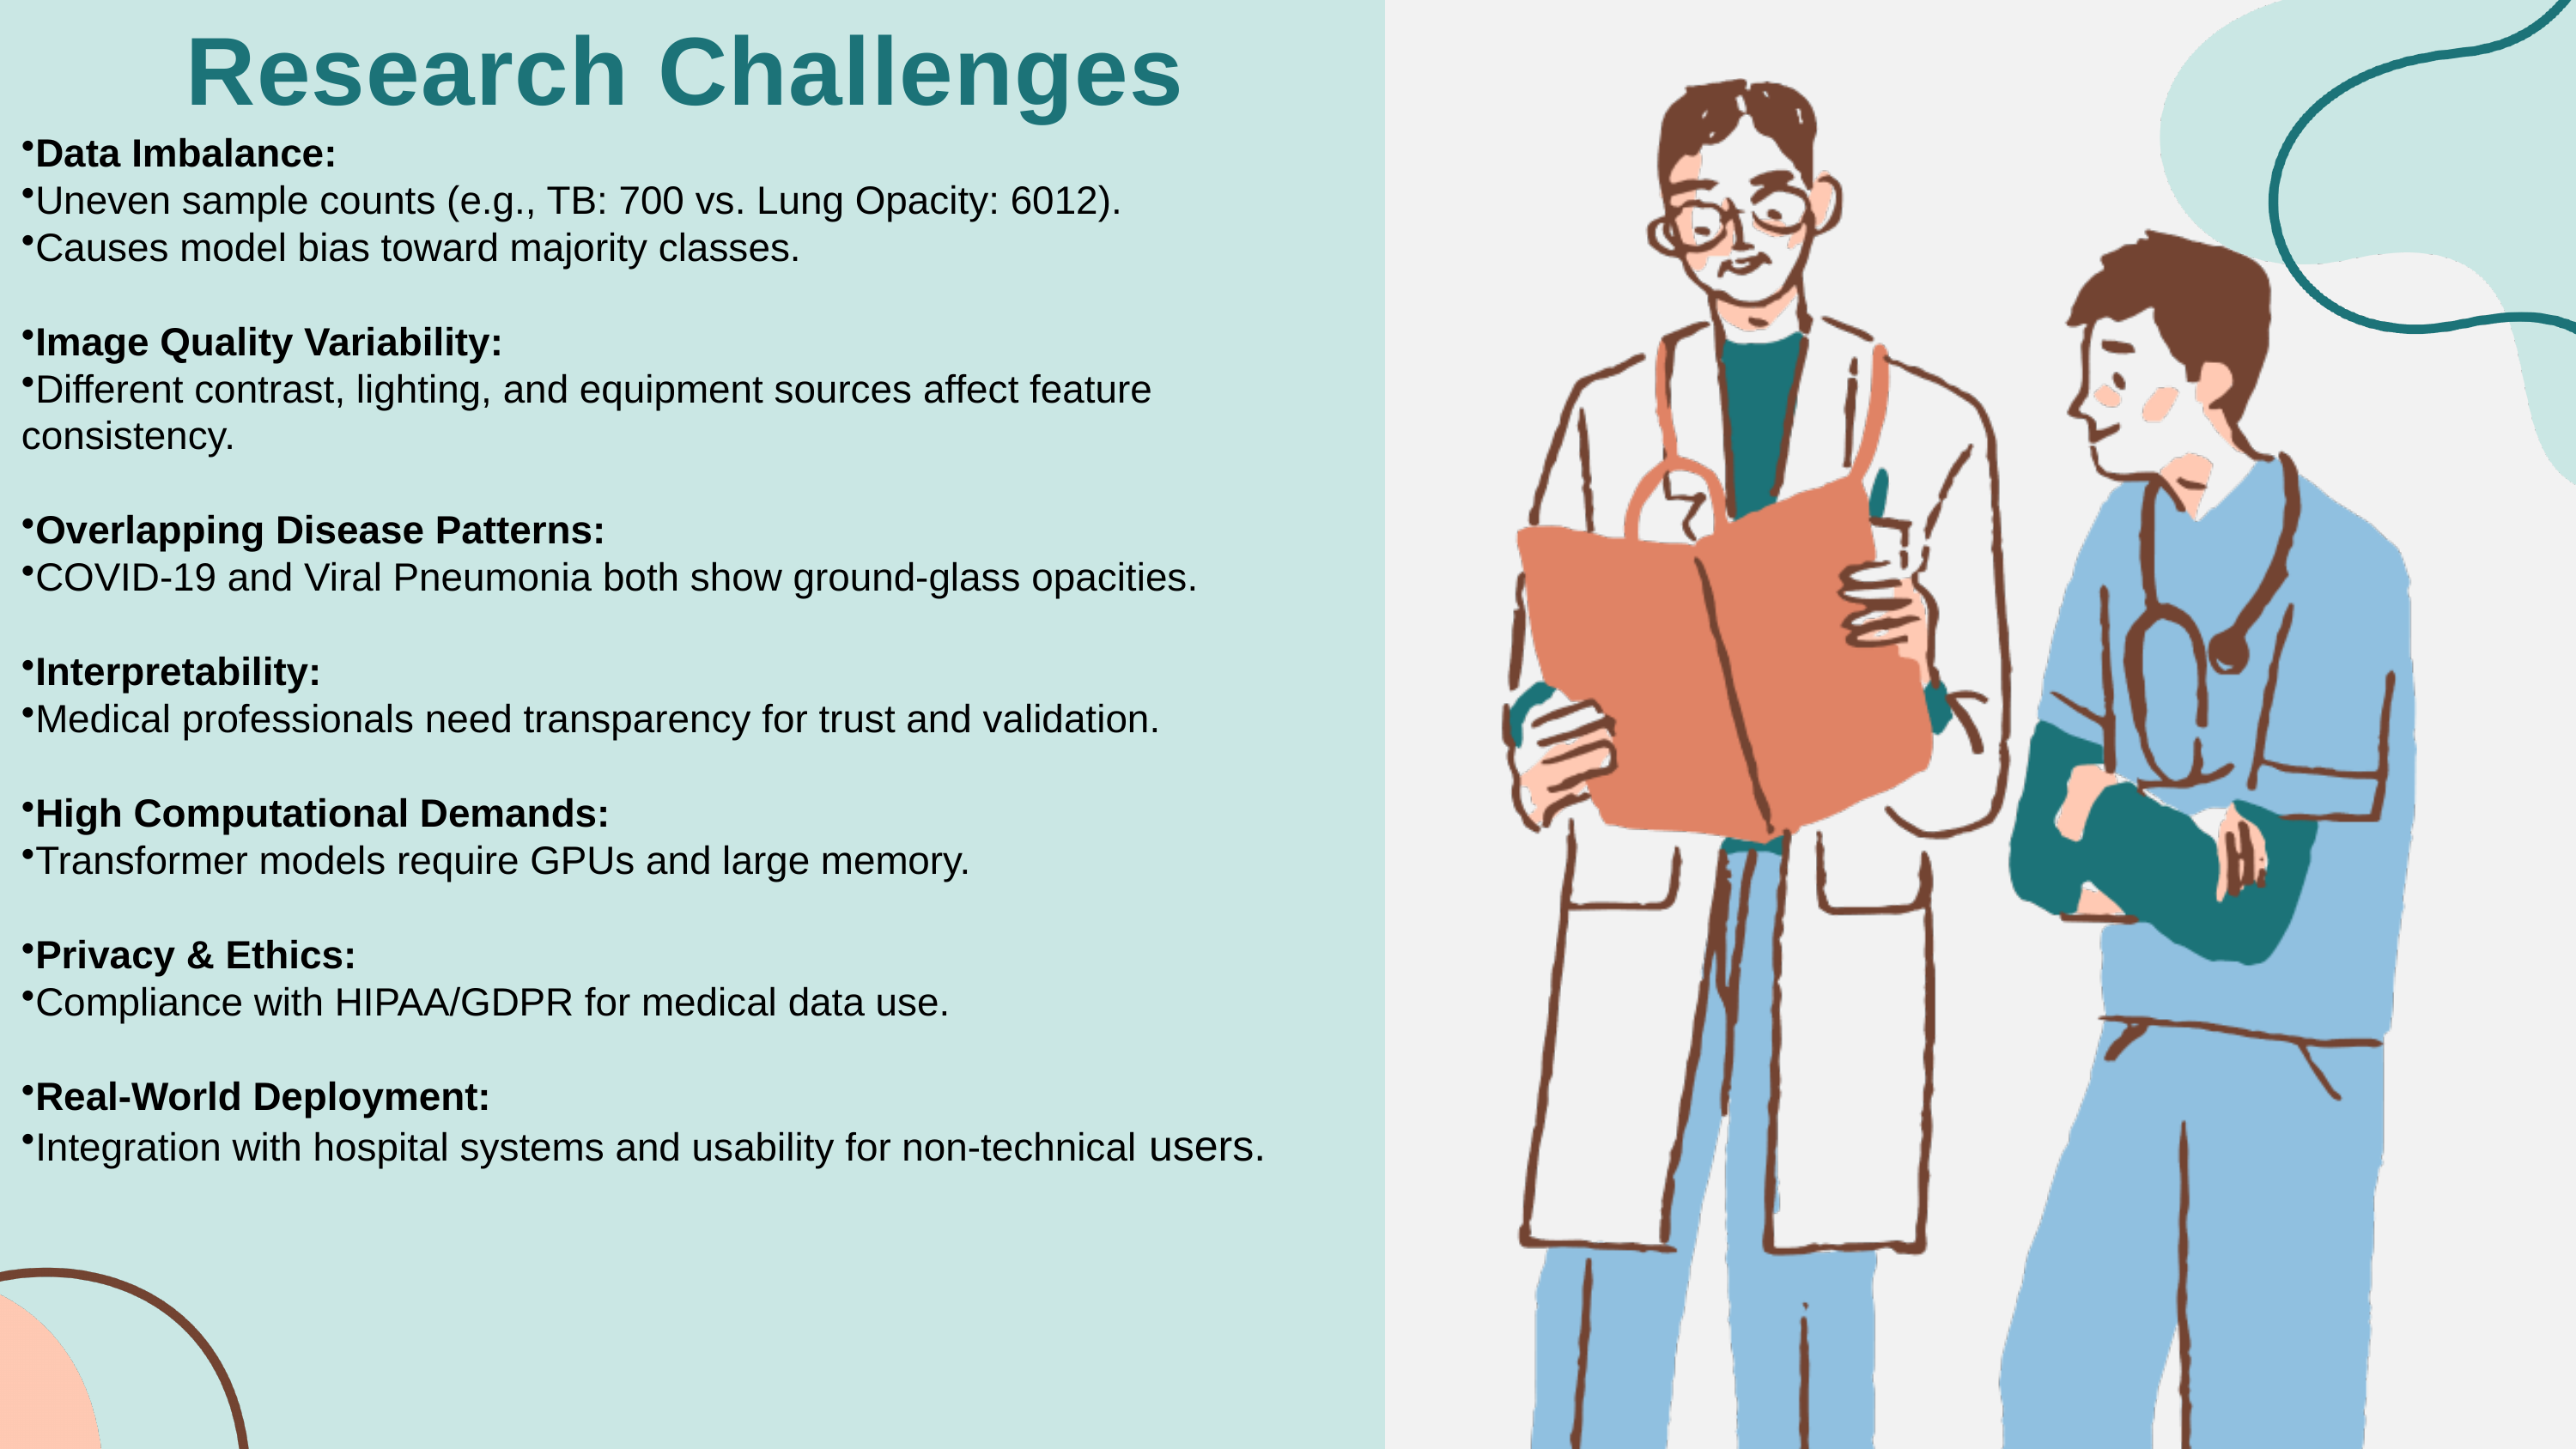

Research Challenges

Data Imbalance:
Uneven sample counts (e.g., TB: 700 vs. Lung Opacity: 6012).
Causes model bias toward majority classes.

Image Quality Variability:
Different contrast, lighting, and equipment sources affect feature consistency.

Overlapping Disease Patterns:
COVID-19 and Viral Pneumonia both show ground-glass opacities.

Interpretability:
Medical professionals need transparency for trust and validation.

High Computational Demands:
Transformer models require GPUs and large memory.

Privacy & Ethics:
Compliance with HIPAA/GDPR for medical data use.

Real-World Deployment:
Integration with hospital systems and usability for non-technical users.